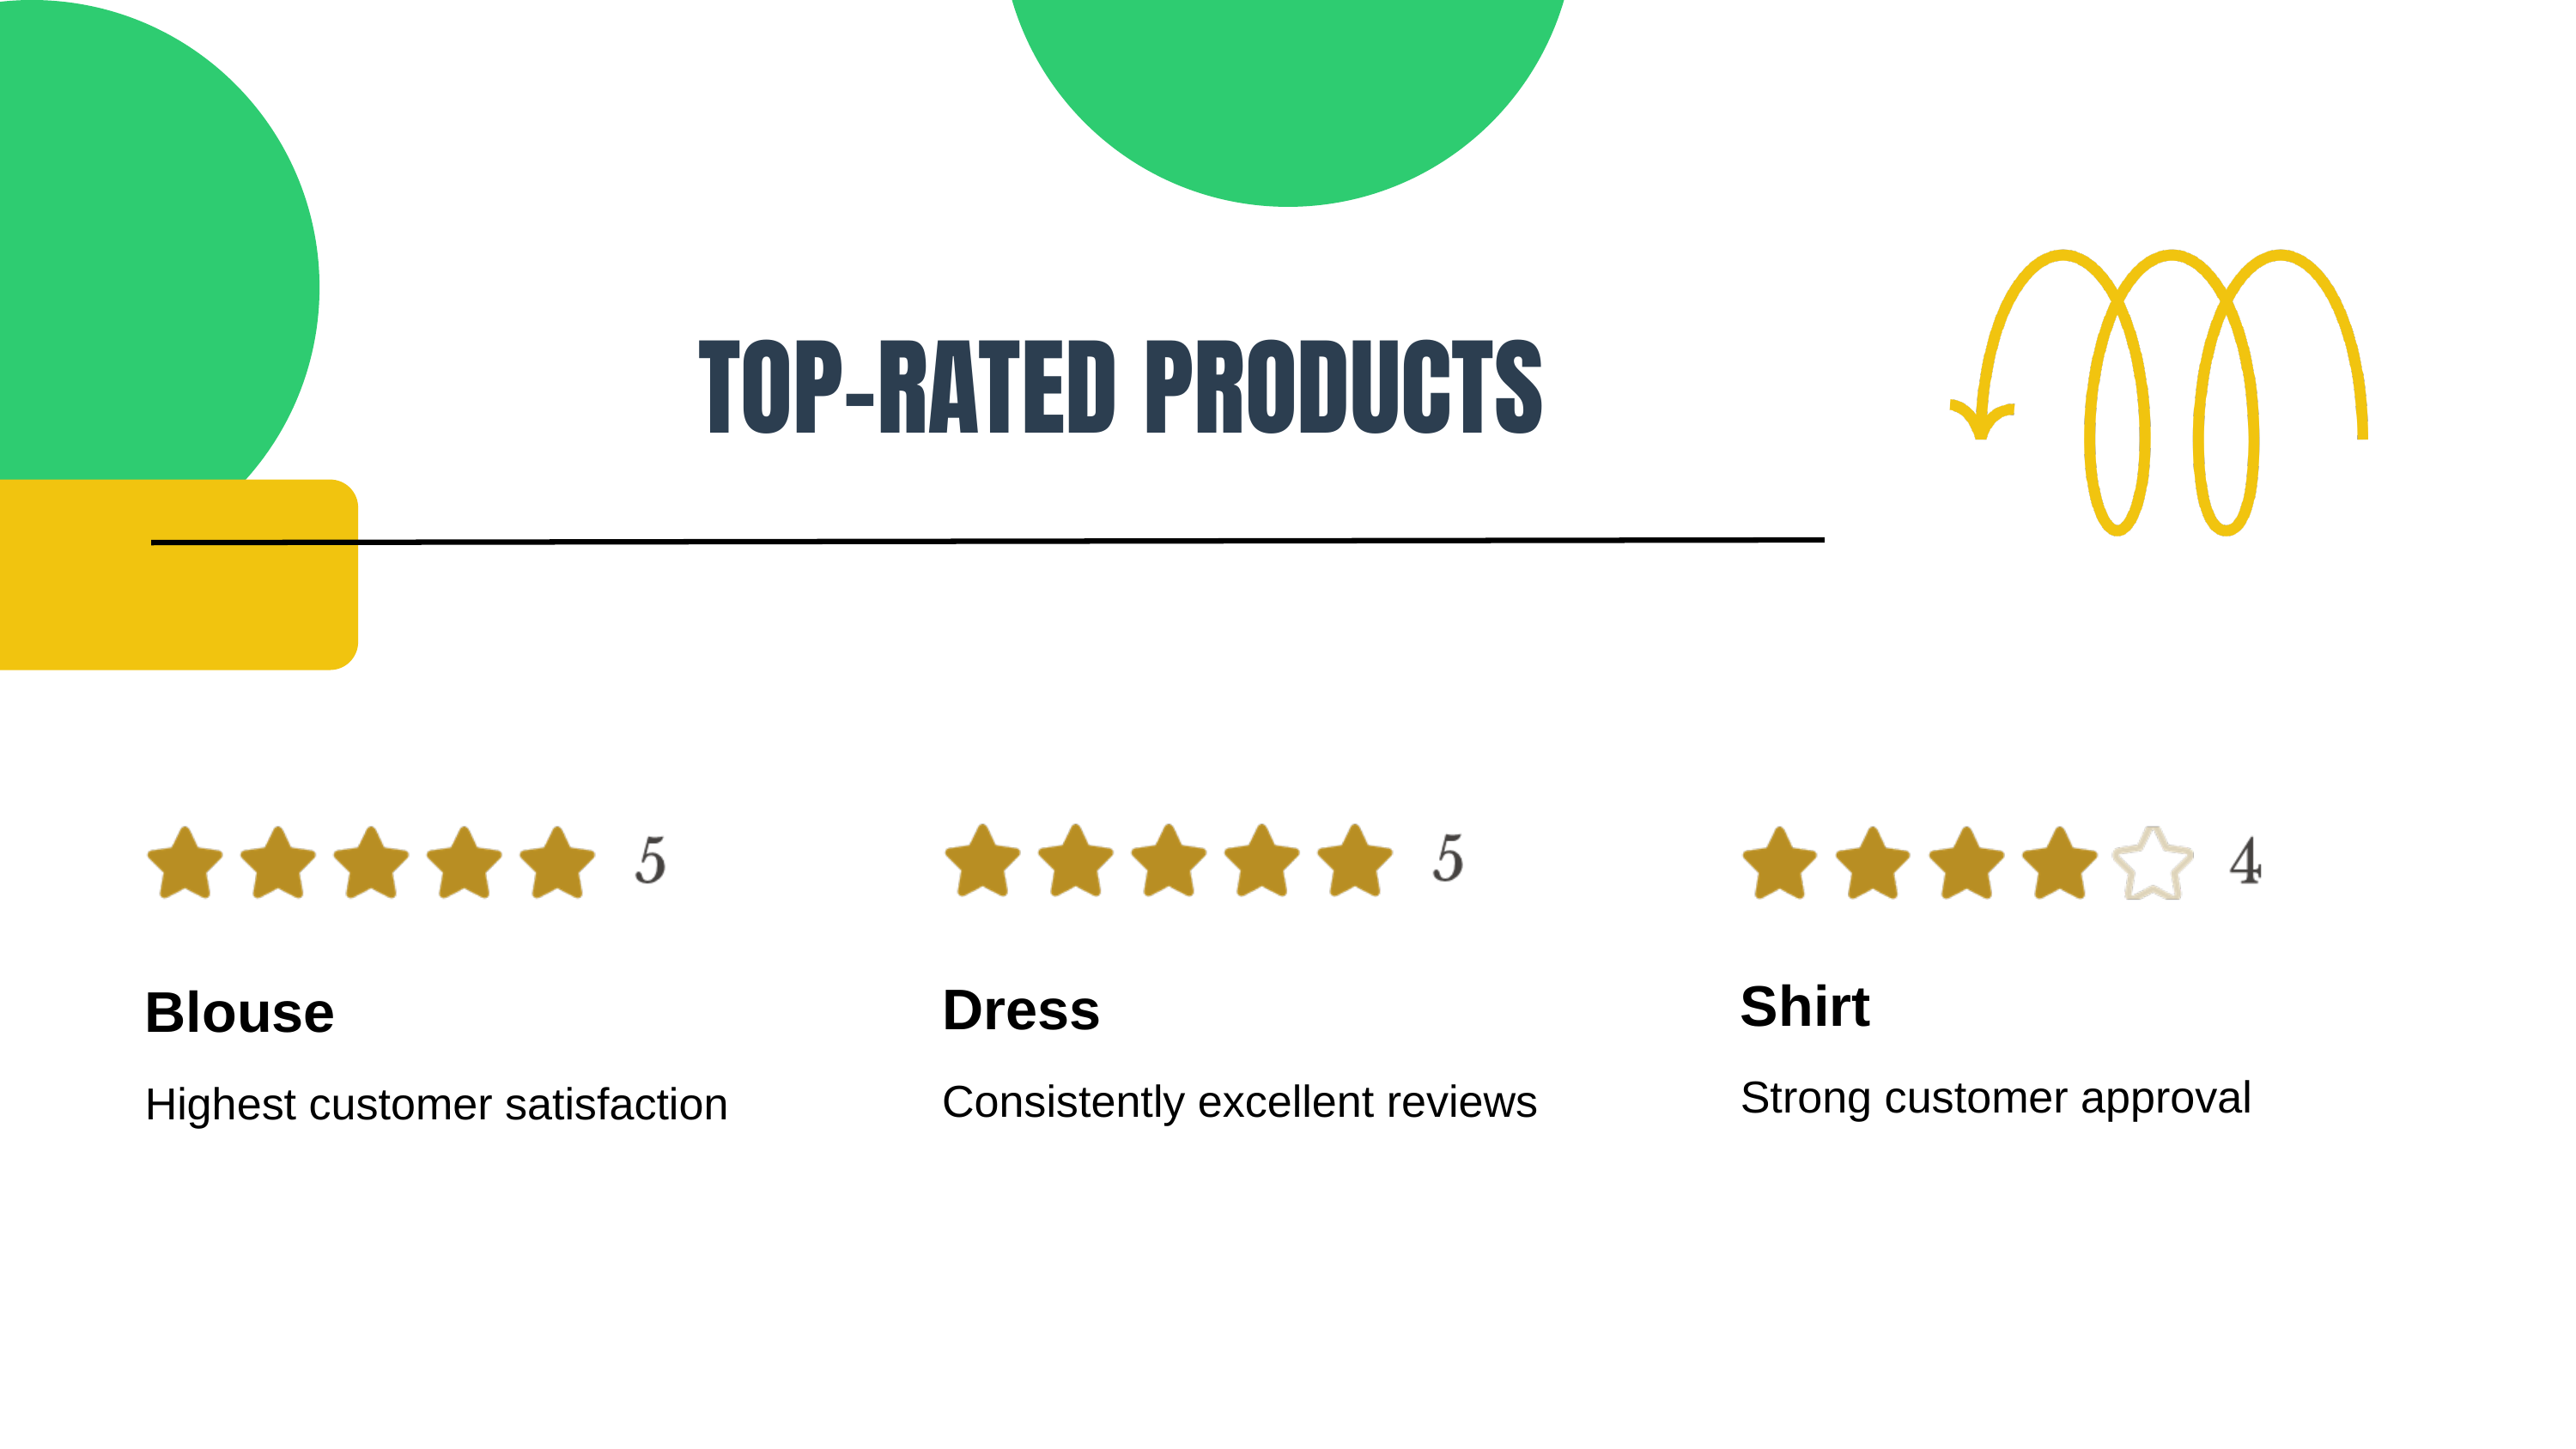

TOP-RATED PRODUCTS

Dress
Consistently excellent reviews

Blouse
Highest customer satisfaction

Shirt
Strong customer approval